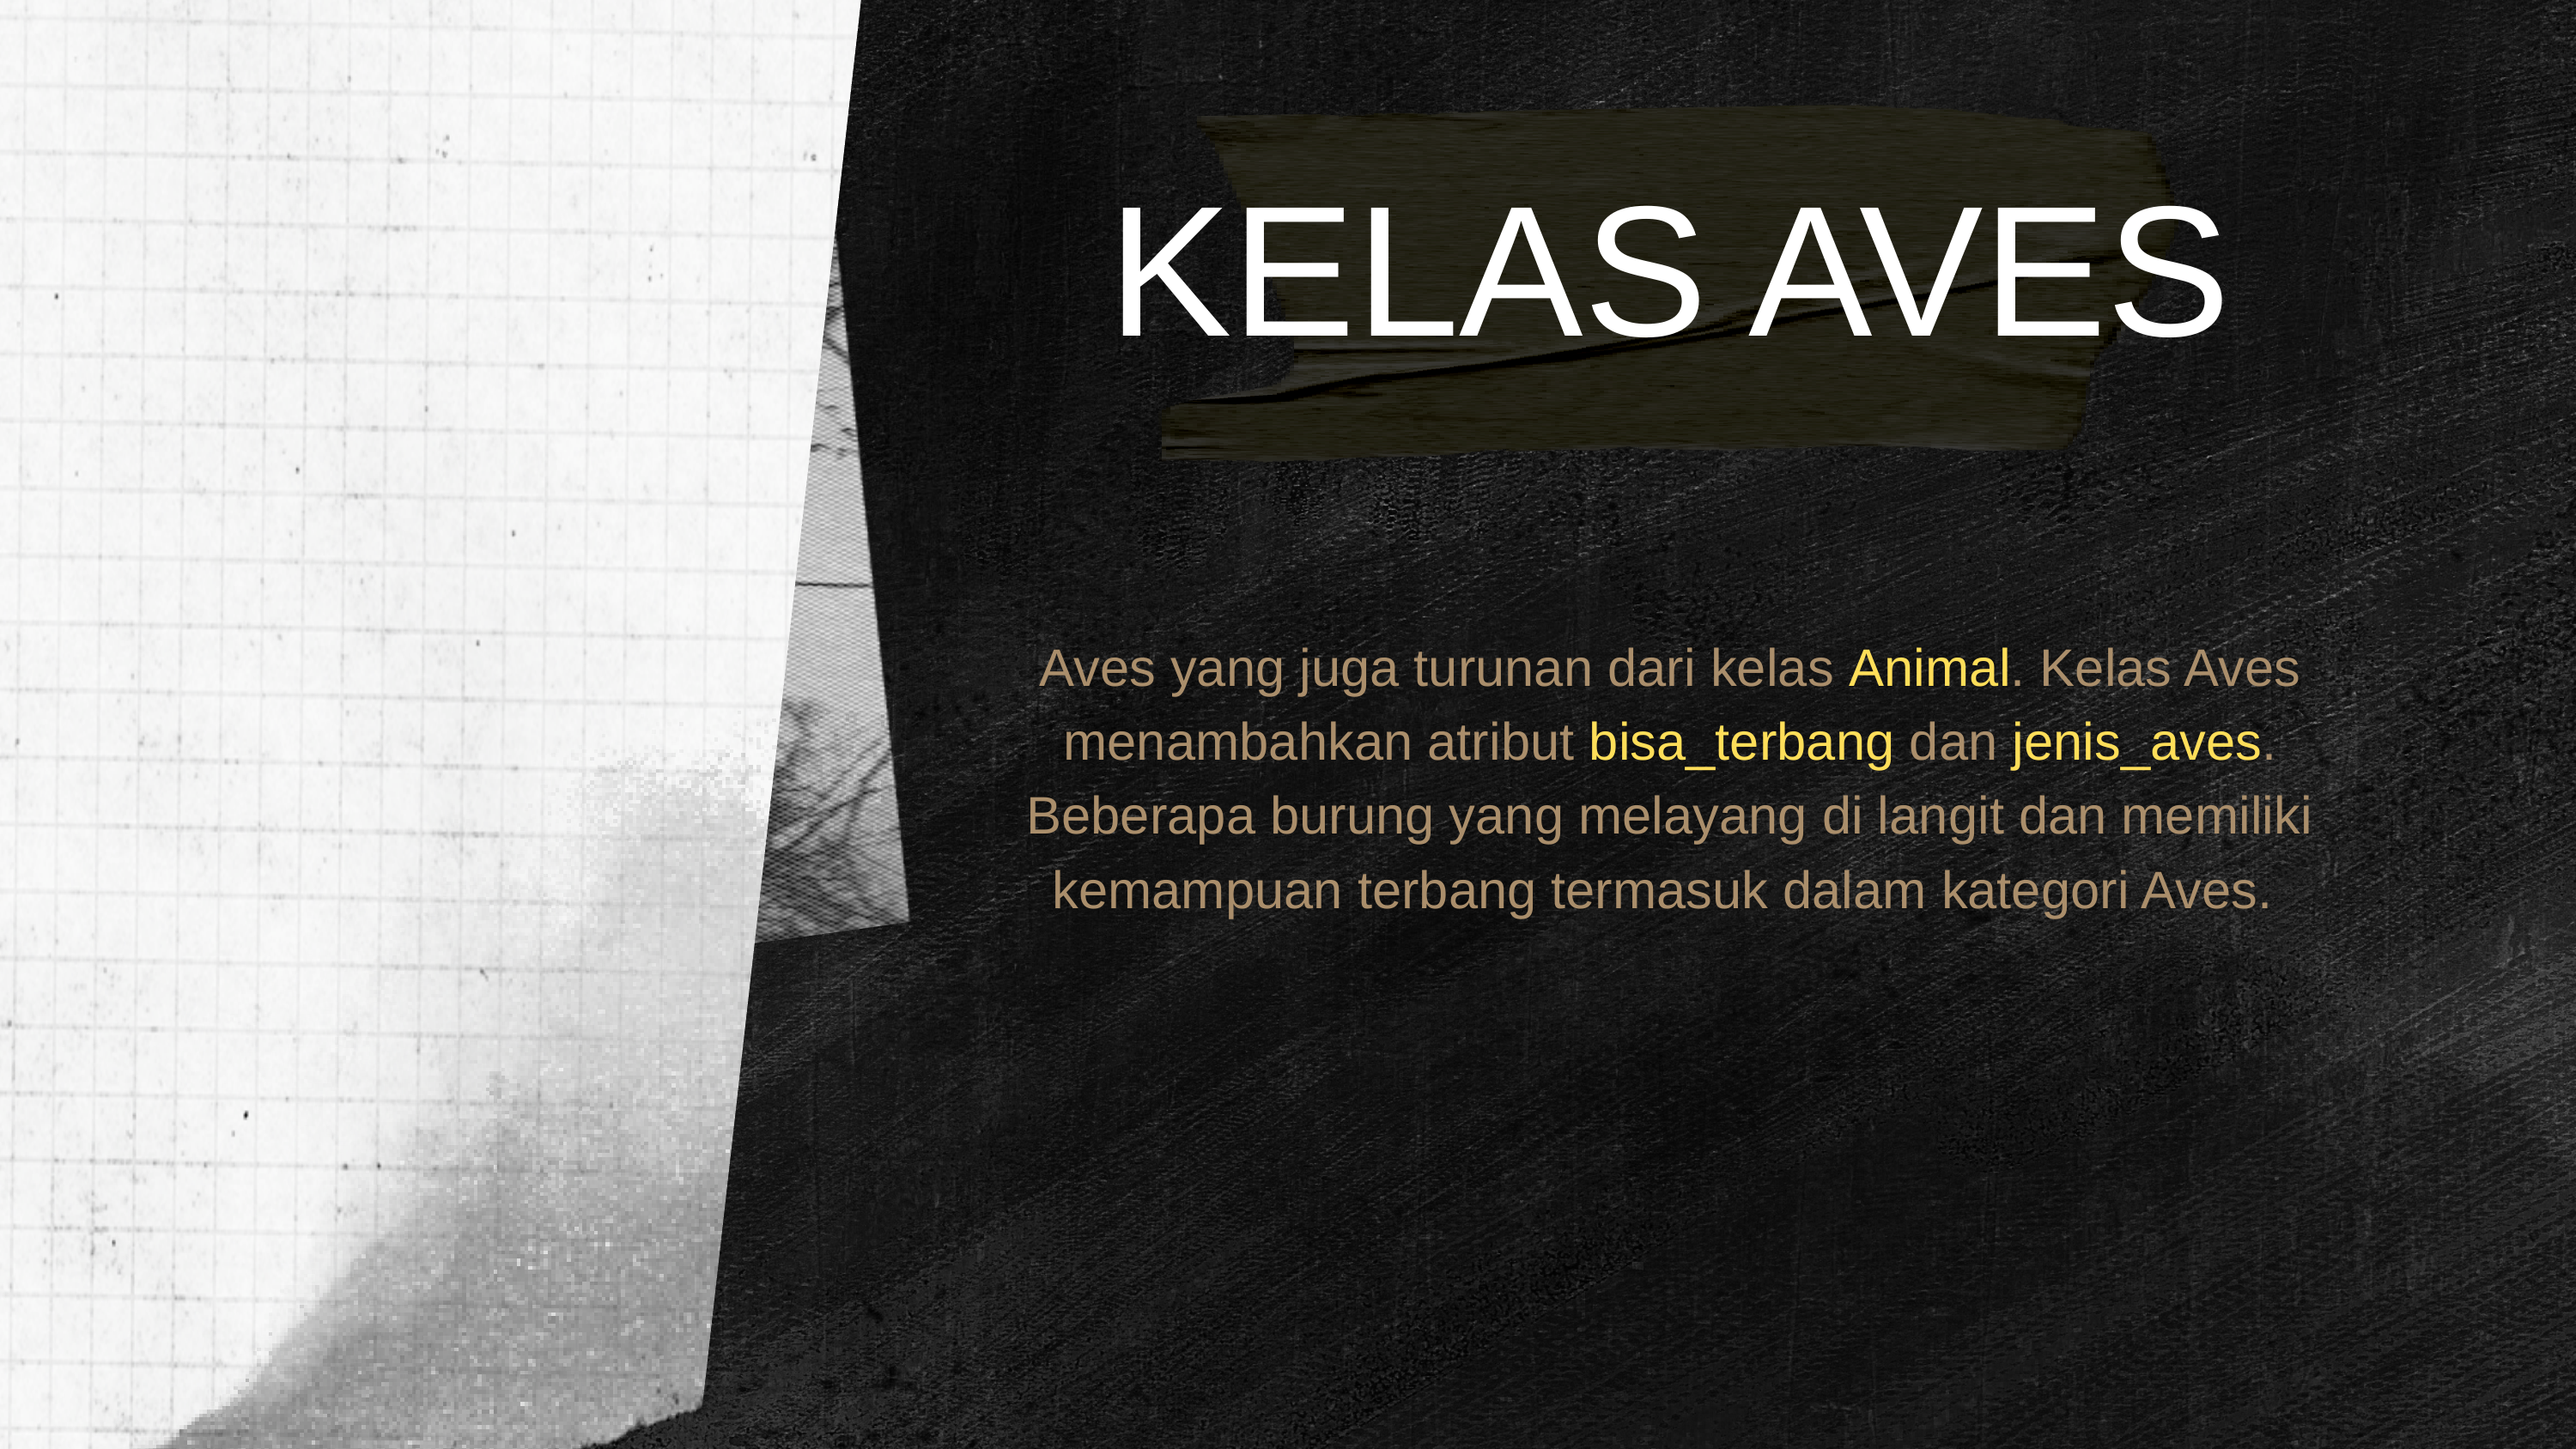

KELAS AVES

Aves yang juga turunan dari kelas Animal. Kelas Aves menambahkan atribut bisa_terbang dan jenis_aves. Beberapa burung yang melayang di langit dan memiliki kemampuan terbang termasuk dalam kategori Aves.